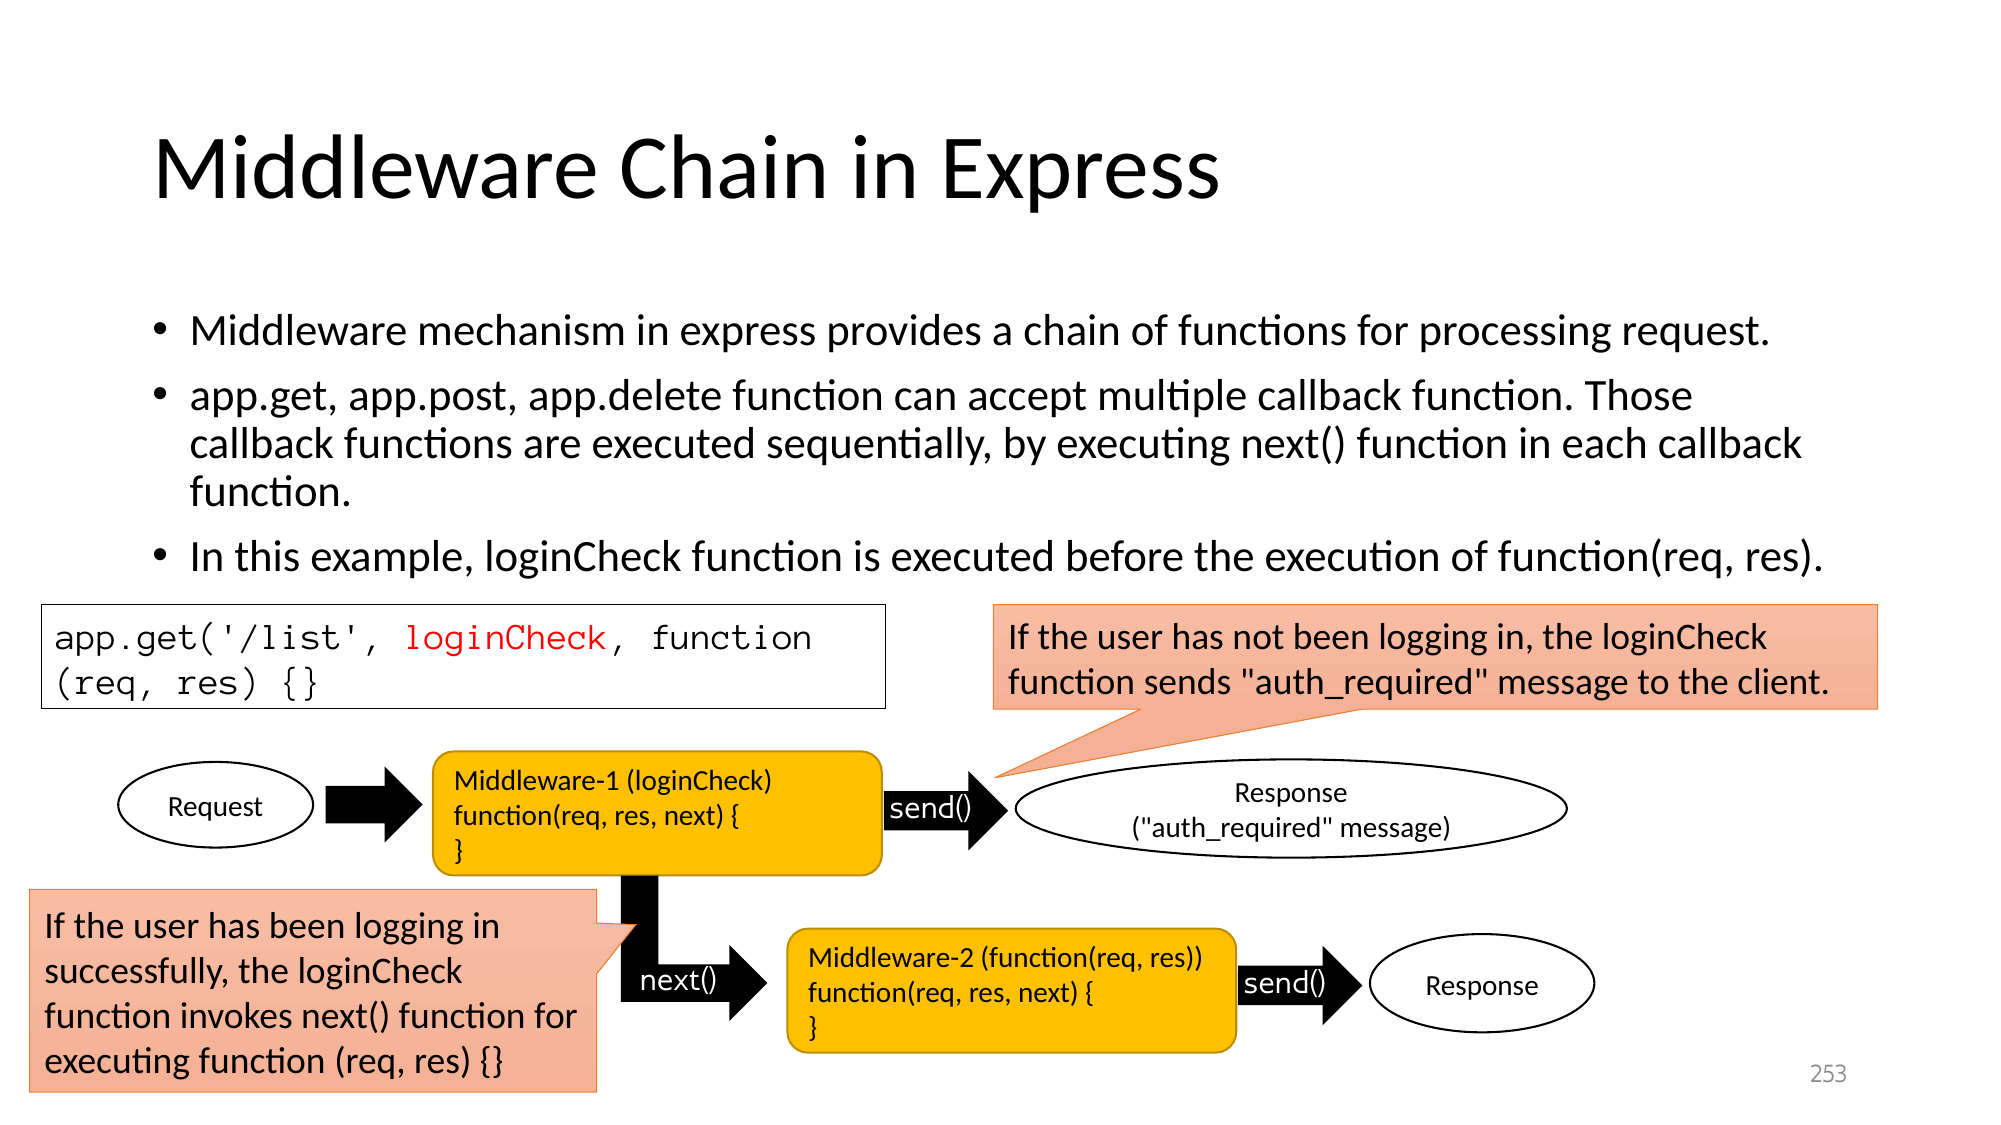

# Middleware Chain in Express
Middleware mechanism in express provides a chain of functions for processing request.
app.get, app.post, app.delete function can accept multiple callback function. Those callback functions are executed sequentially, by executing next() function in each callback function.
In this example, loginCheck function is executed before the execution of function(req, res).
app.get('/list', loginCheck, function (req, res) {}
If the user has not been logging in, the loginCheck function sends "auth_required" message to the client.
Middleware-1 (loginCheck)
function(req, res, next) {
}
Response
("auth_required" message)
Request

send()

If the user has been logging in successfully, the loginCheck function invokes next() function for executing function (req, res) {}
Middleware-2 (function(req, res))
function(req, res, next) {
}
Response

next()
send()
253